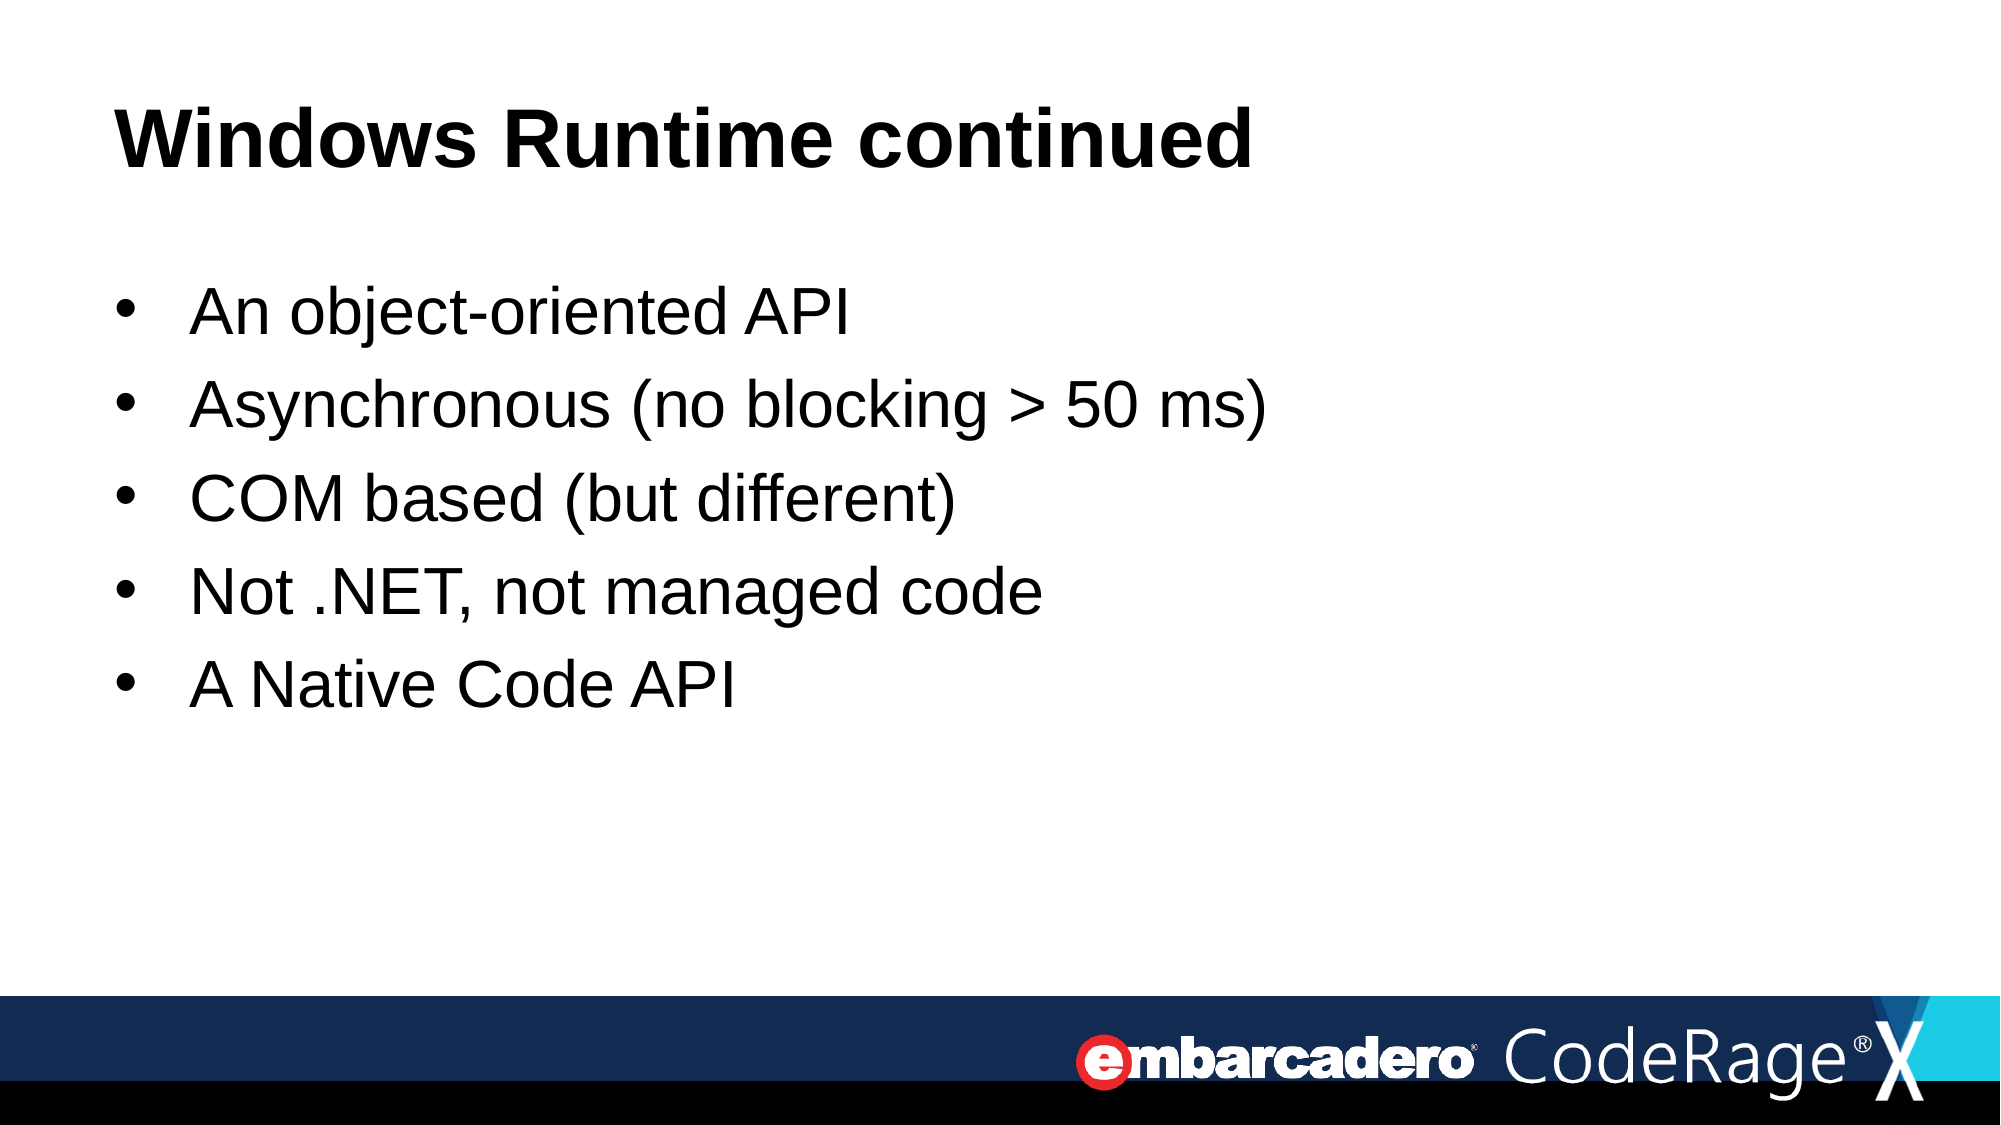

# Windows Runtime continued
An object-oriented API
Asynchronous (no blocking > 50 ms)
COM based (but different)
Not .NET, not managed code
A Native Code API